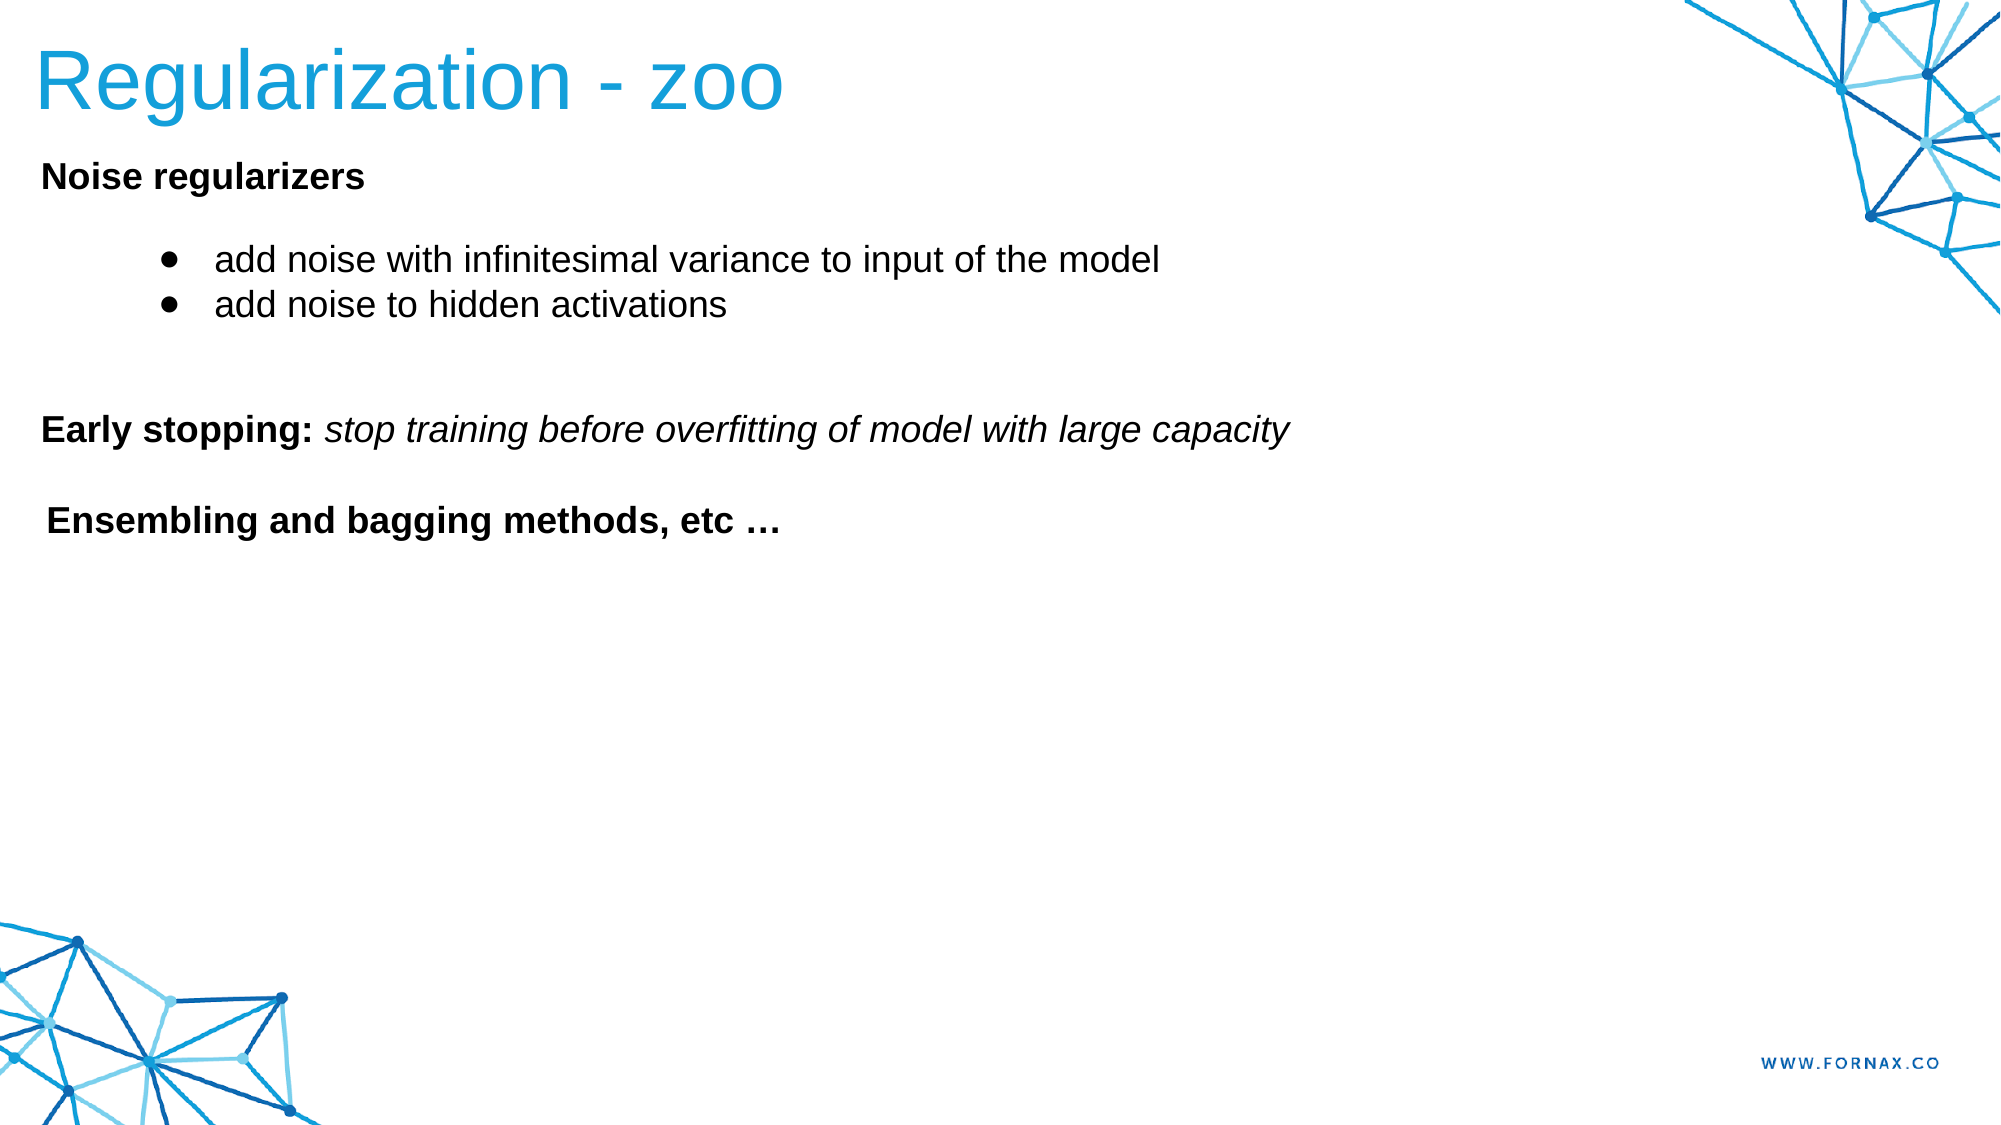

# Regularization - zoo
Noise regularizers
add noise with infinitesimal variance to input of the model
add noise to hidden activations

Early stopping: stop training before overfitting of model with large capacity
Ensembling and bagging methods, etc …